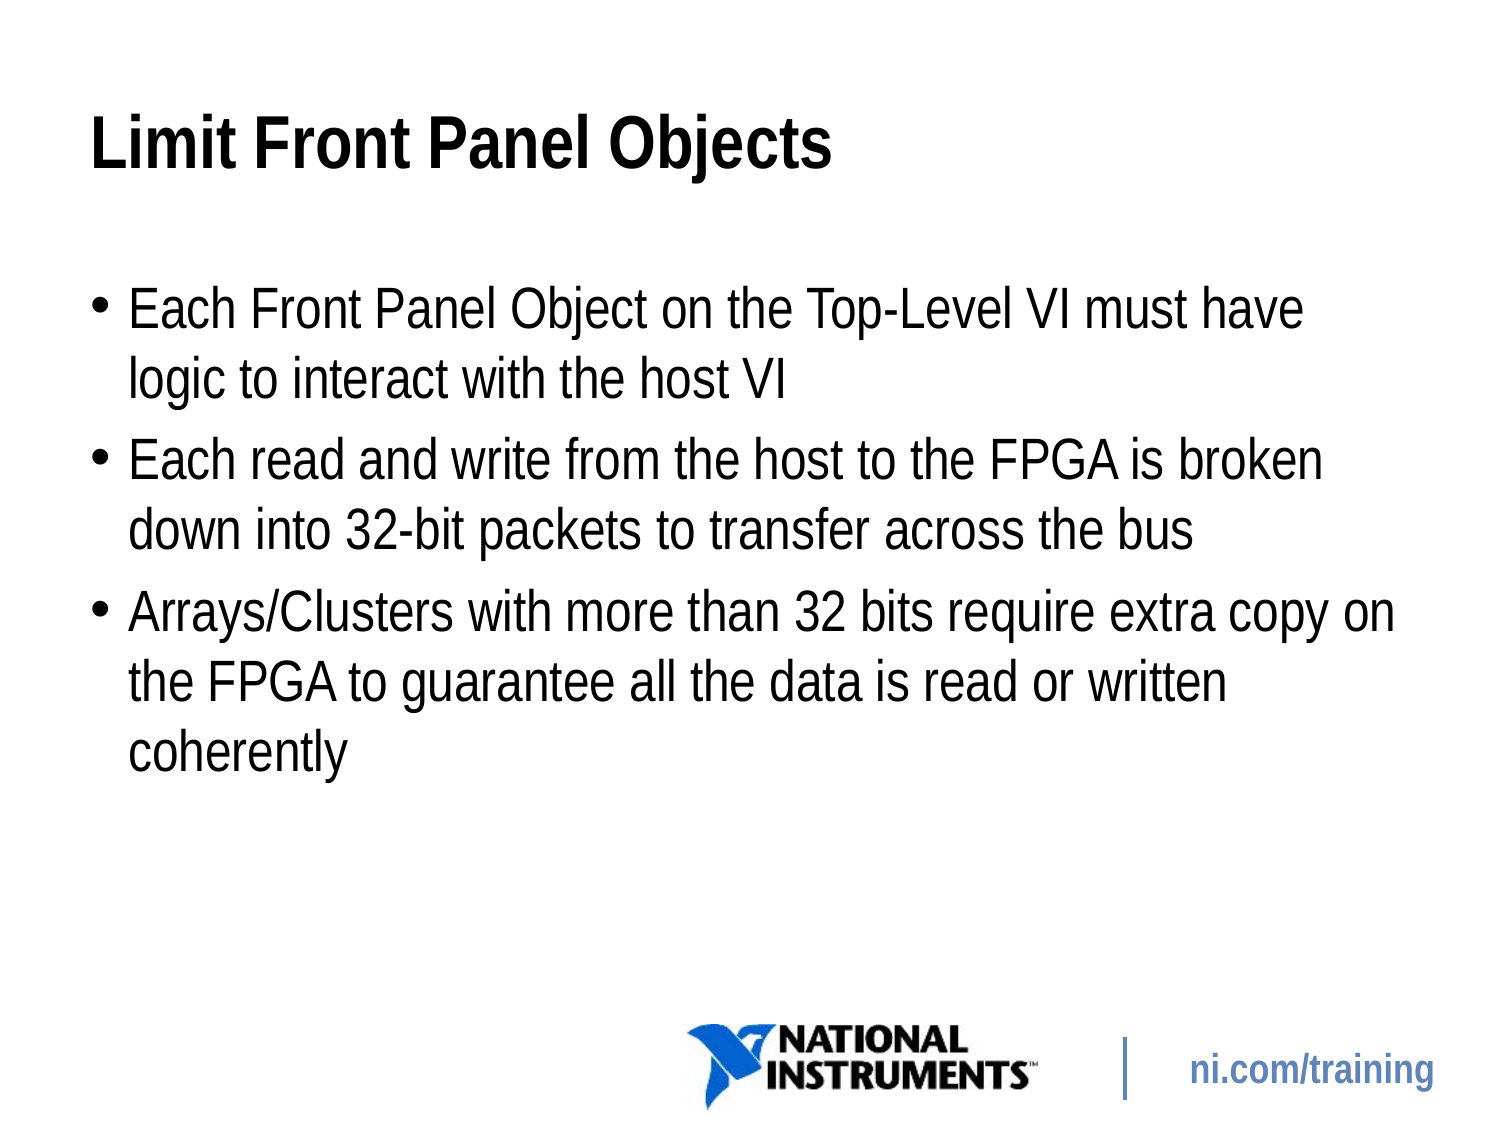

# Limit Front Panel Objects
Each Front Panel Object on the Top-Level VI must have logic to interact with the host VI
Each read and write from the host to the FPGA is broken down into 32-bit packets to transfer across the bus
Arrays/Clusters with more than 32 bits require extra copy on the FPGA to guarantee all the data is read or written coherently